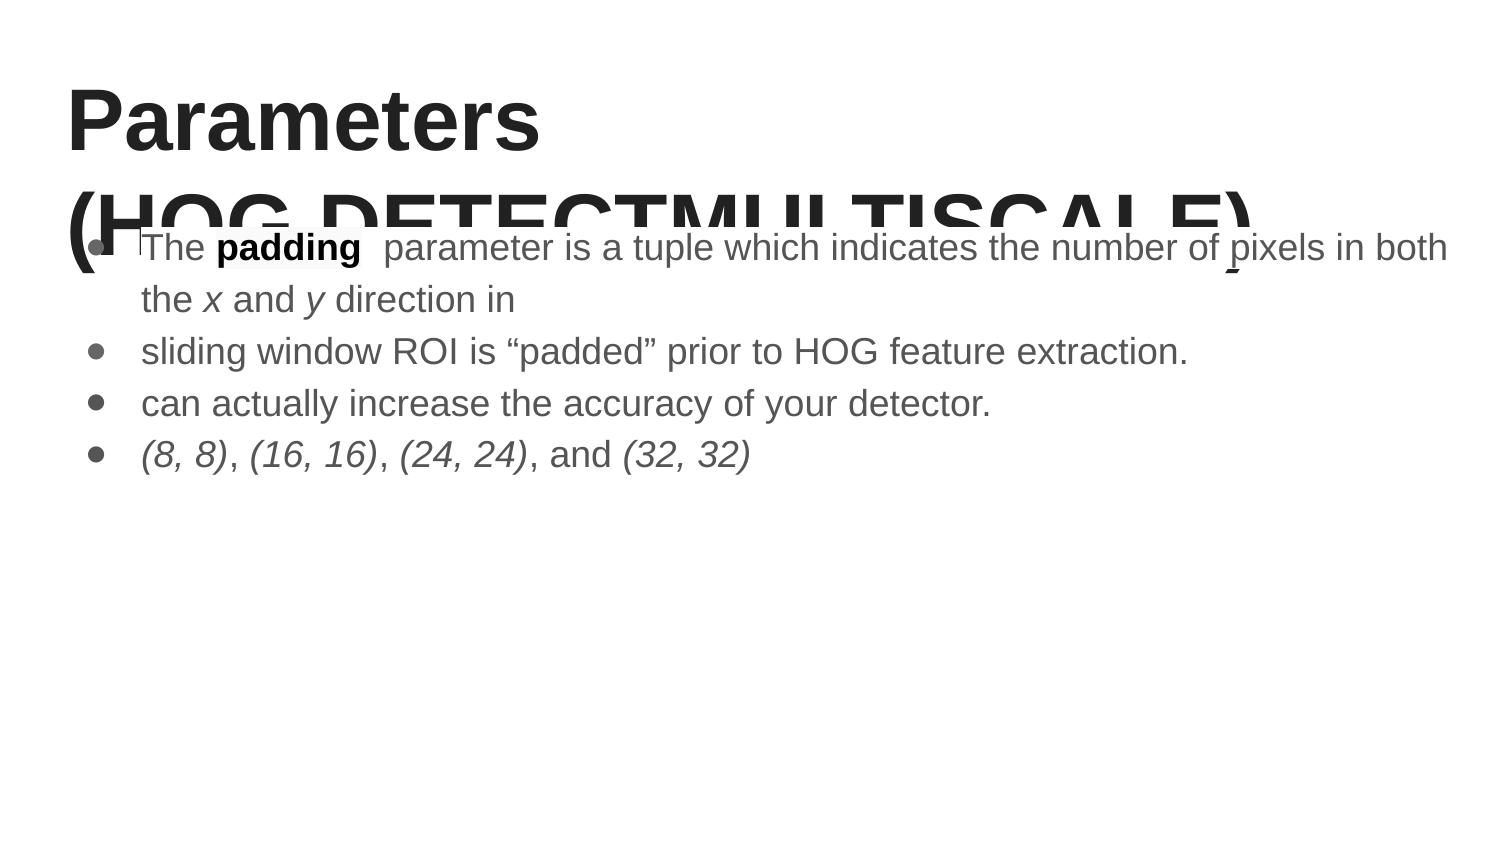

# Parameters (HOG.DETECTMULTISCALE)
The padding  parameter is a tuple which indicates the number of pixels in both the x and y direction in
sliding window ROI is “padded” prior to HOG feature extraction.
can actually increase the accuracy of your detector.
(8, 8), (16, 16), (24, 24), and (32, 32)